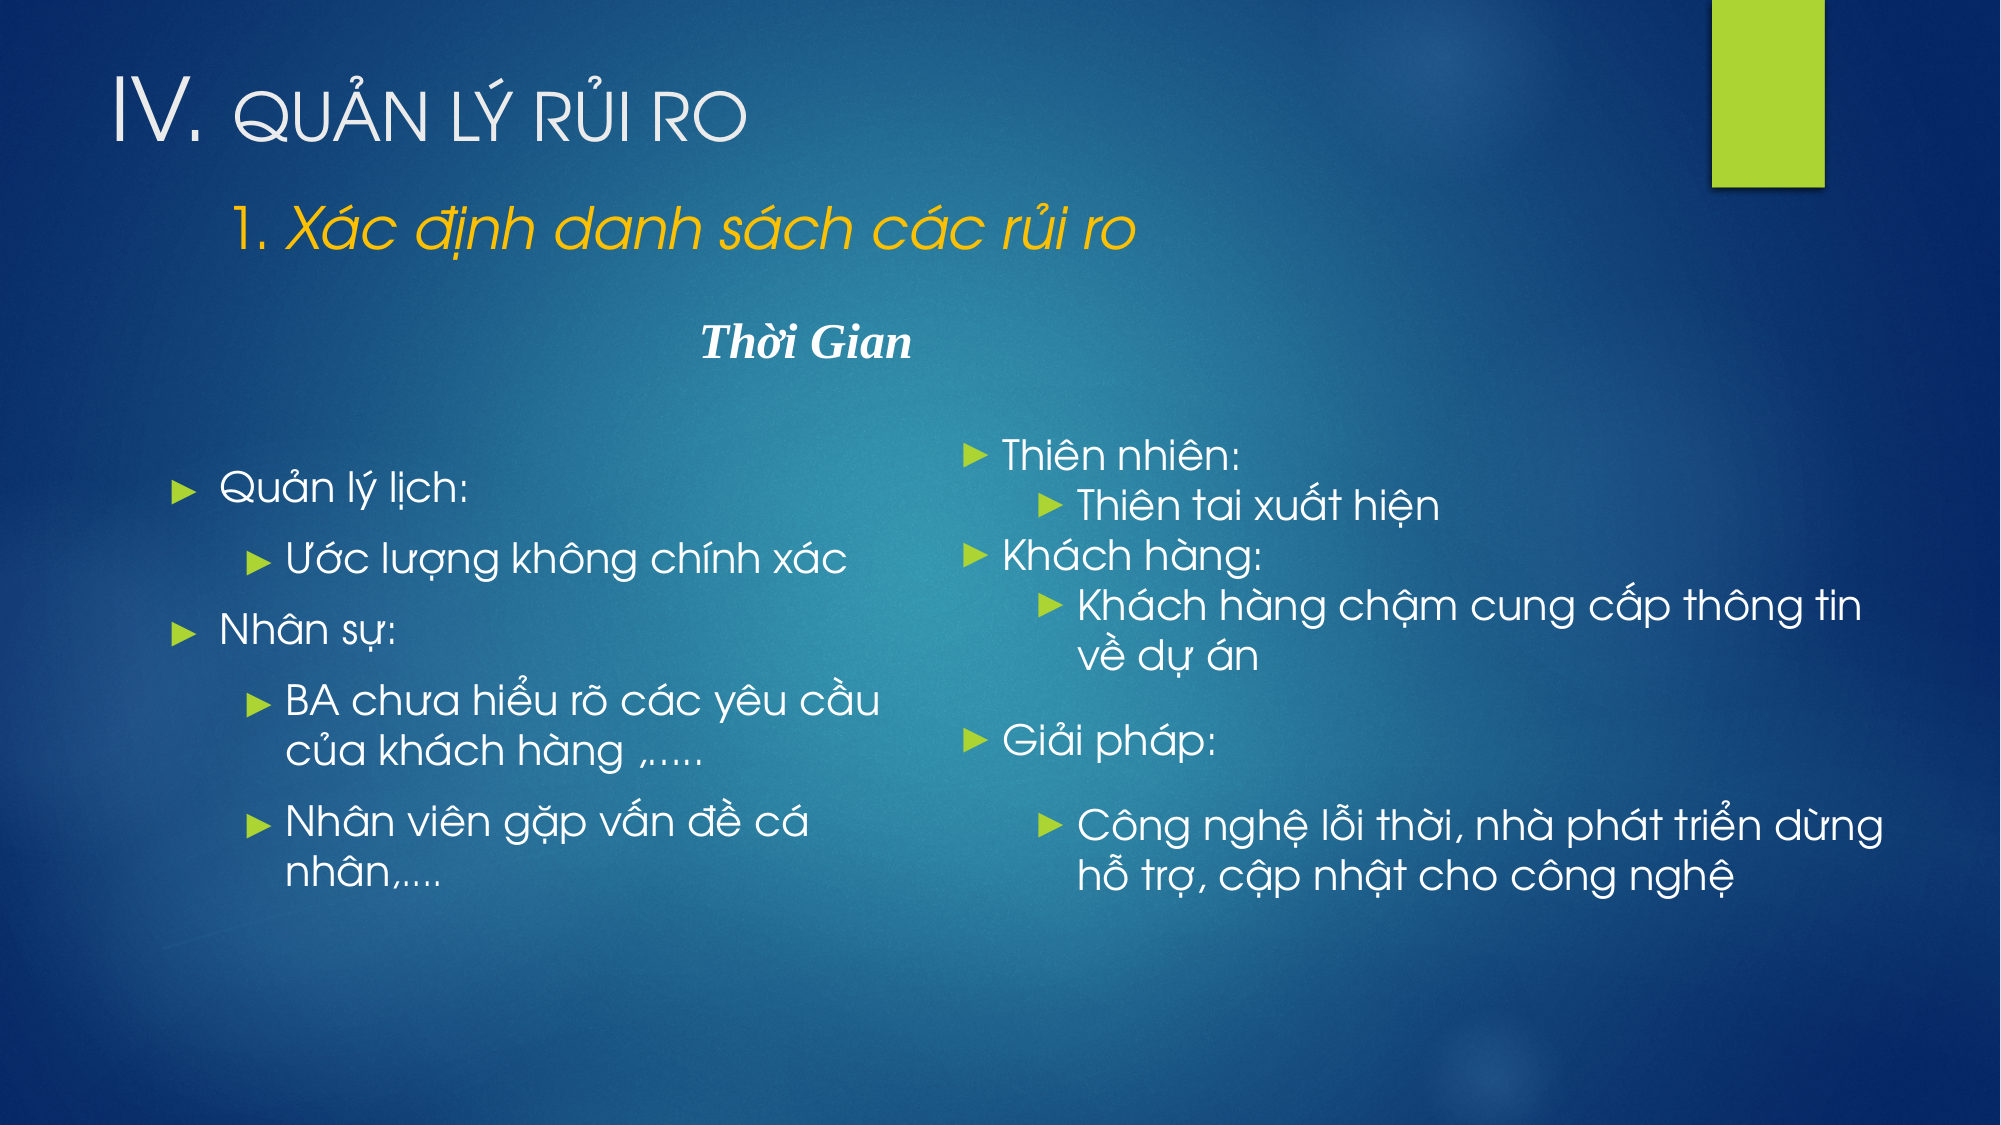

# IV. QUẢN LÝ RỦI RO
1. Xác định danh sách các rủi ro
Thời Gian

Quản lý lịch:
Ước lượng không chính xác
Nhân sự:
BA chưa hiểu rõ các yêu cầu của khách hàng ,…..
Nhân viên gặp vấn đề cá nhân,....
Thiên nhiên:
Thiên tai xuất hiện
Khách hàng:
Khách hàng chậm cung cấp thông tin về dự án

Giải pháp:

Công nghệ lỗi thời, nhà phát triển dừng hỗ trợ, cập nhật cho công nghệ